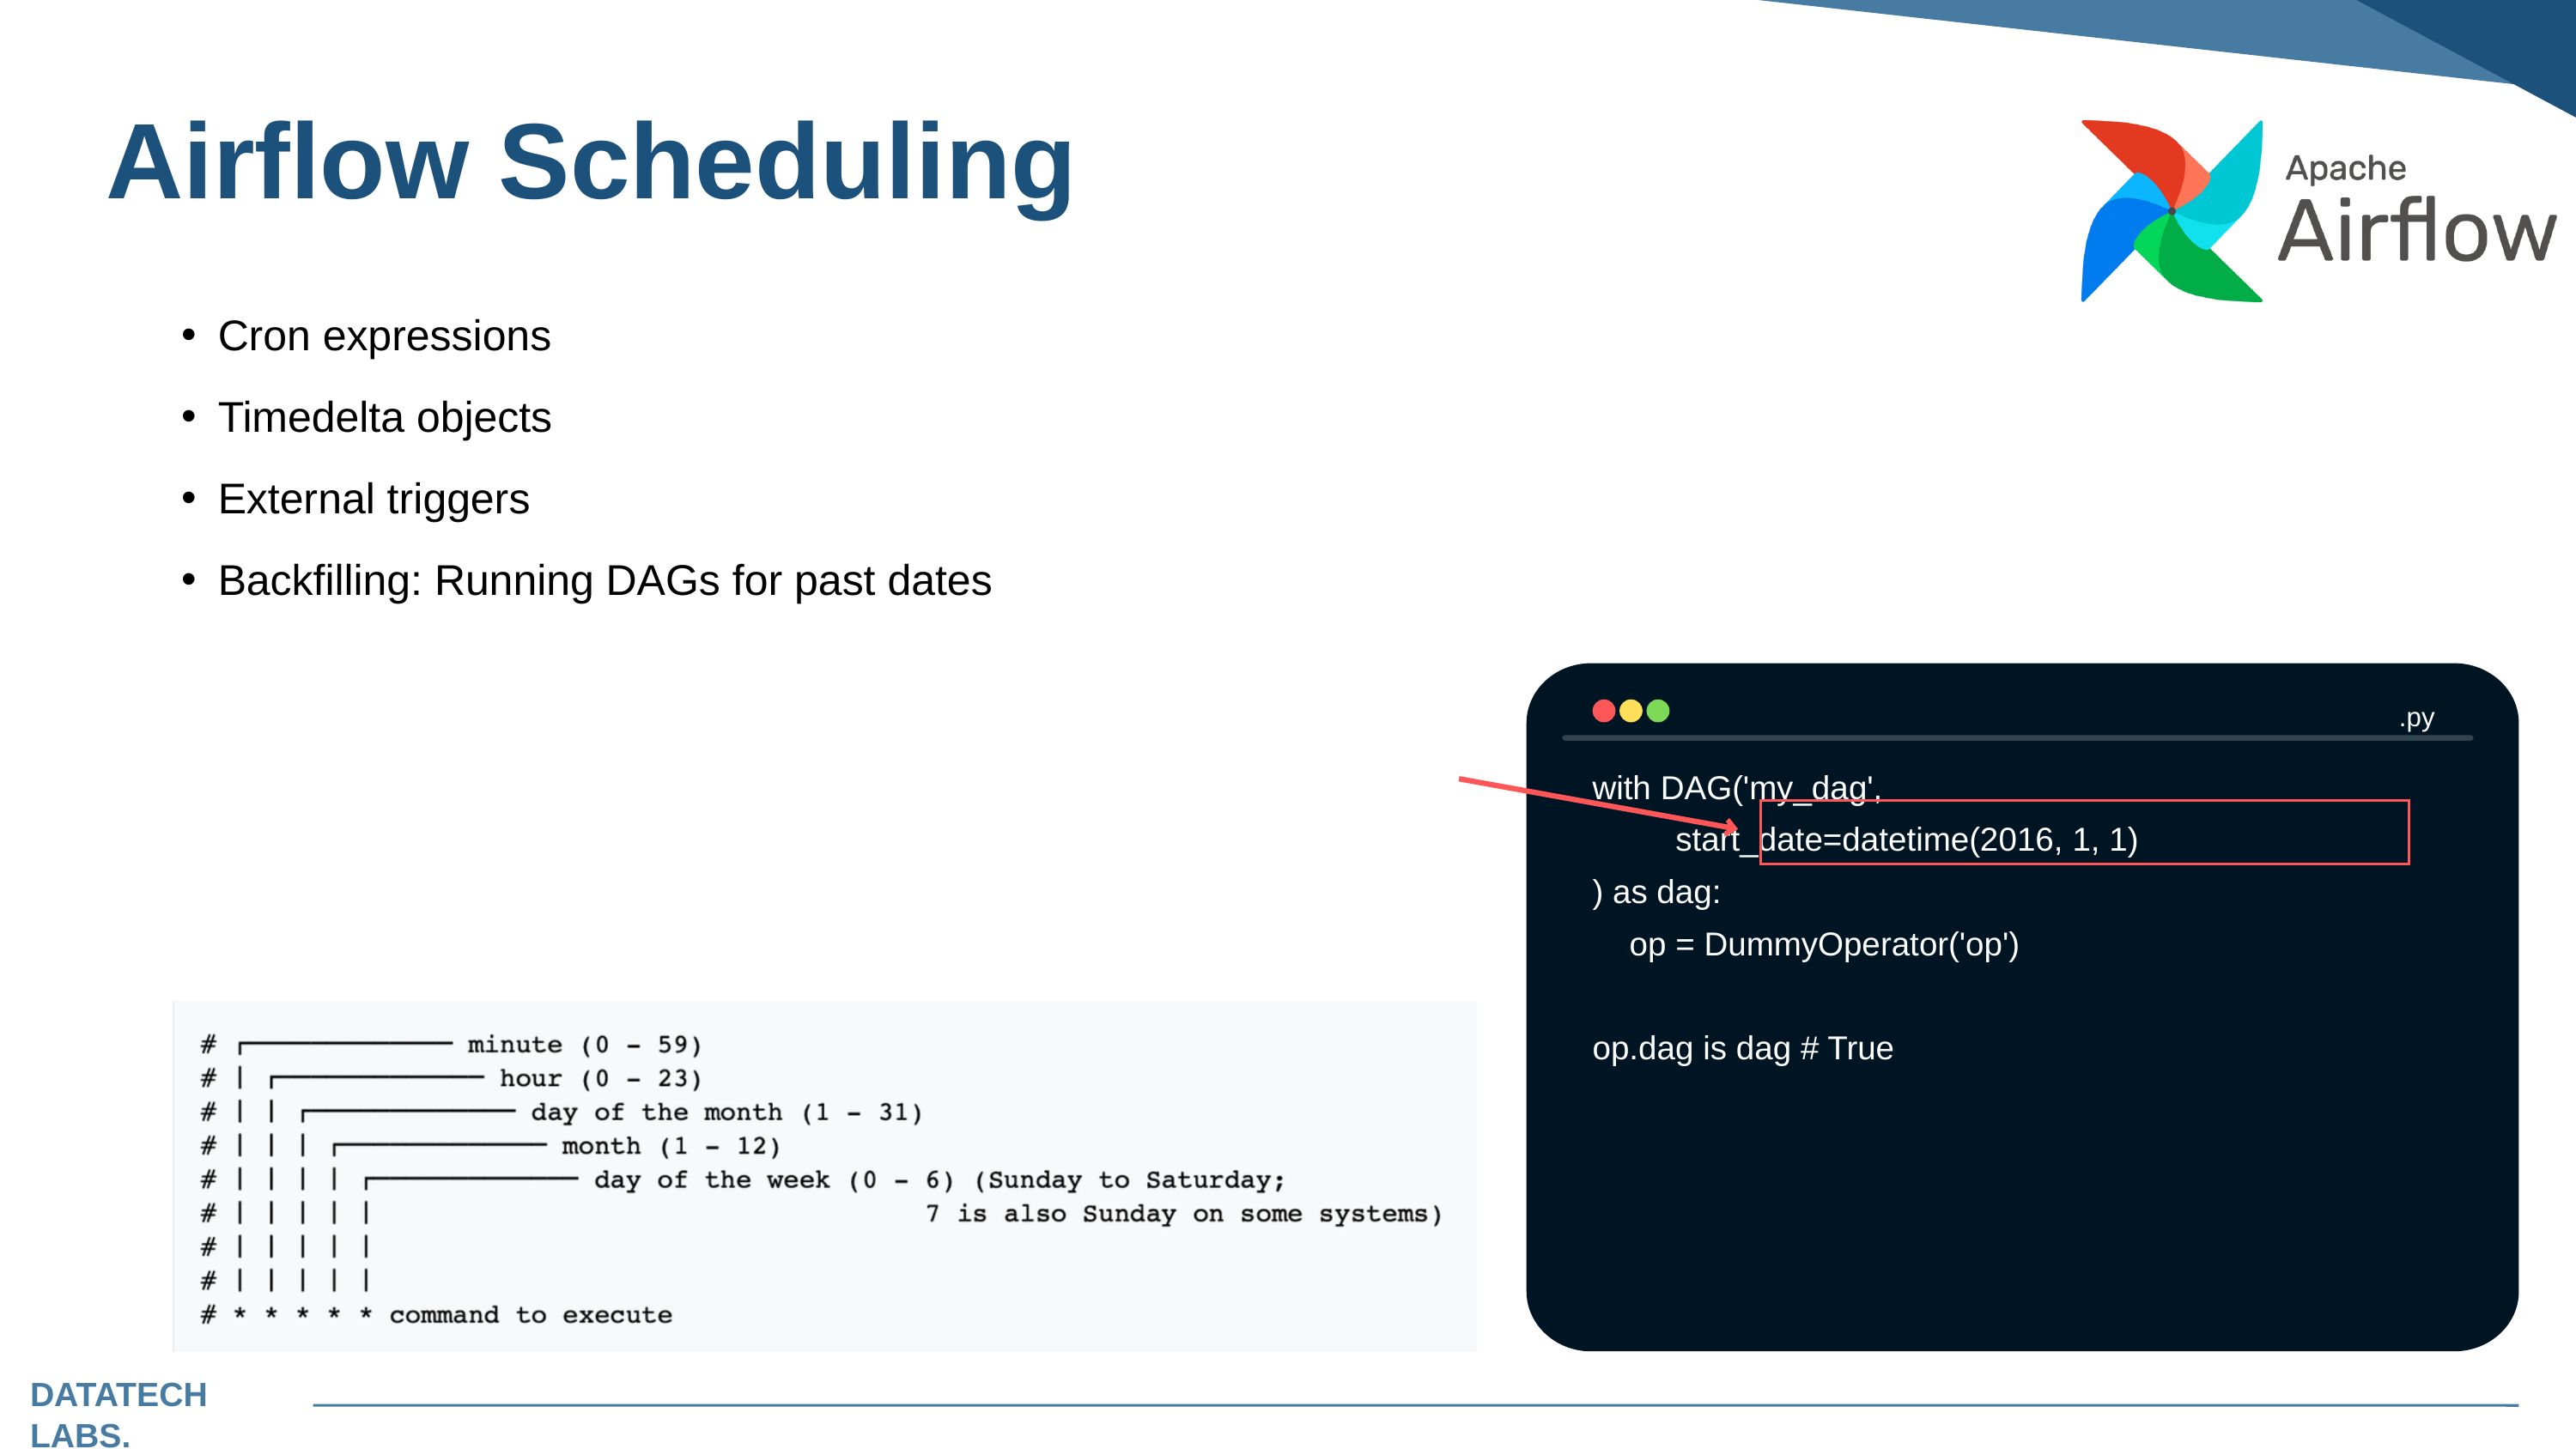

Airflow Scheduling

Cron expressions
Timedelta objects
External triggers
Backfilling: Running DAGs for past dates

.py

with DAG('my_dag',
         start_date=datetime(2016, 1, 1)
) as dag:
    op = DummyOperator('op')

op.dag is dag # True

DATATECH LABS.